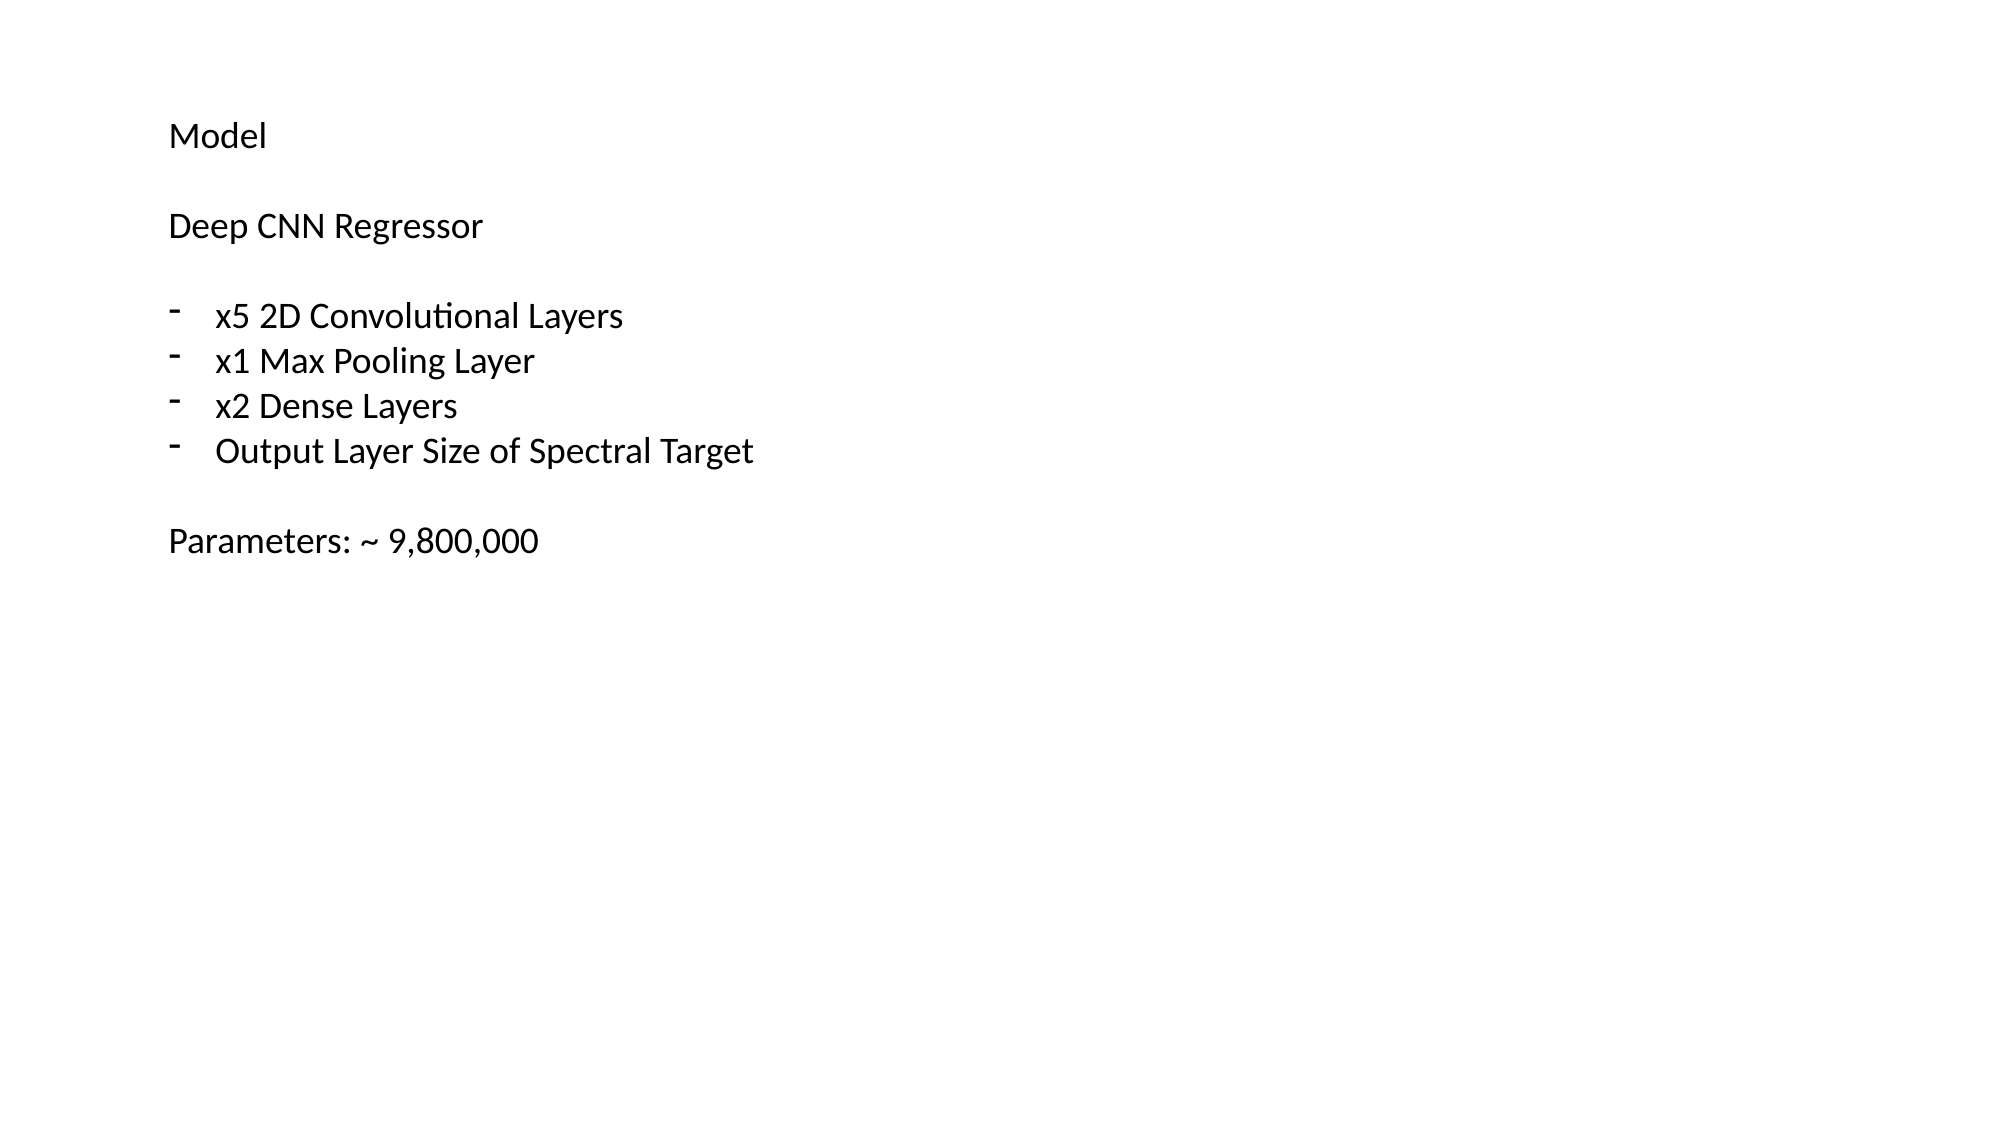

Model

Deep CNN Regressor

x5 2D Convolutional Layers
x1 Max Pooling Layer
x2 Dense Layers
Output Layer Size of Spectral Target

Parameters: ~ 9,800,000